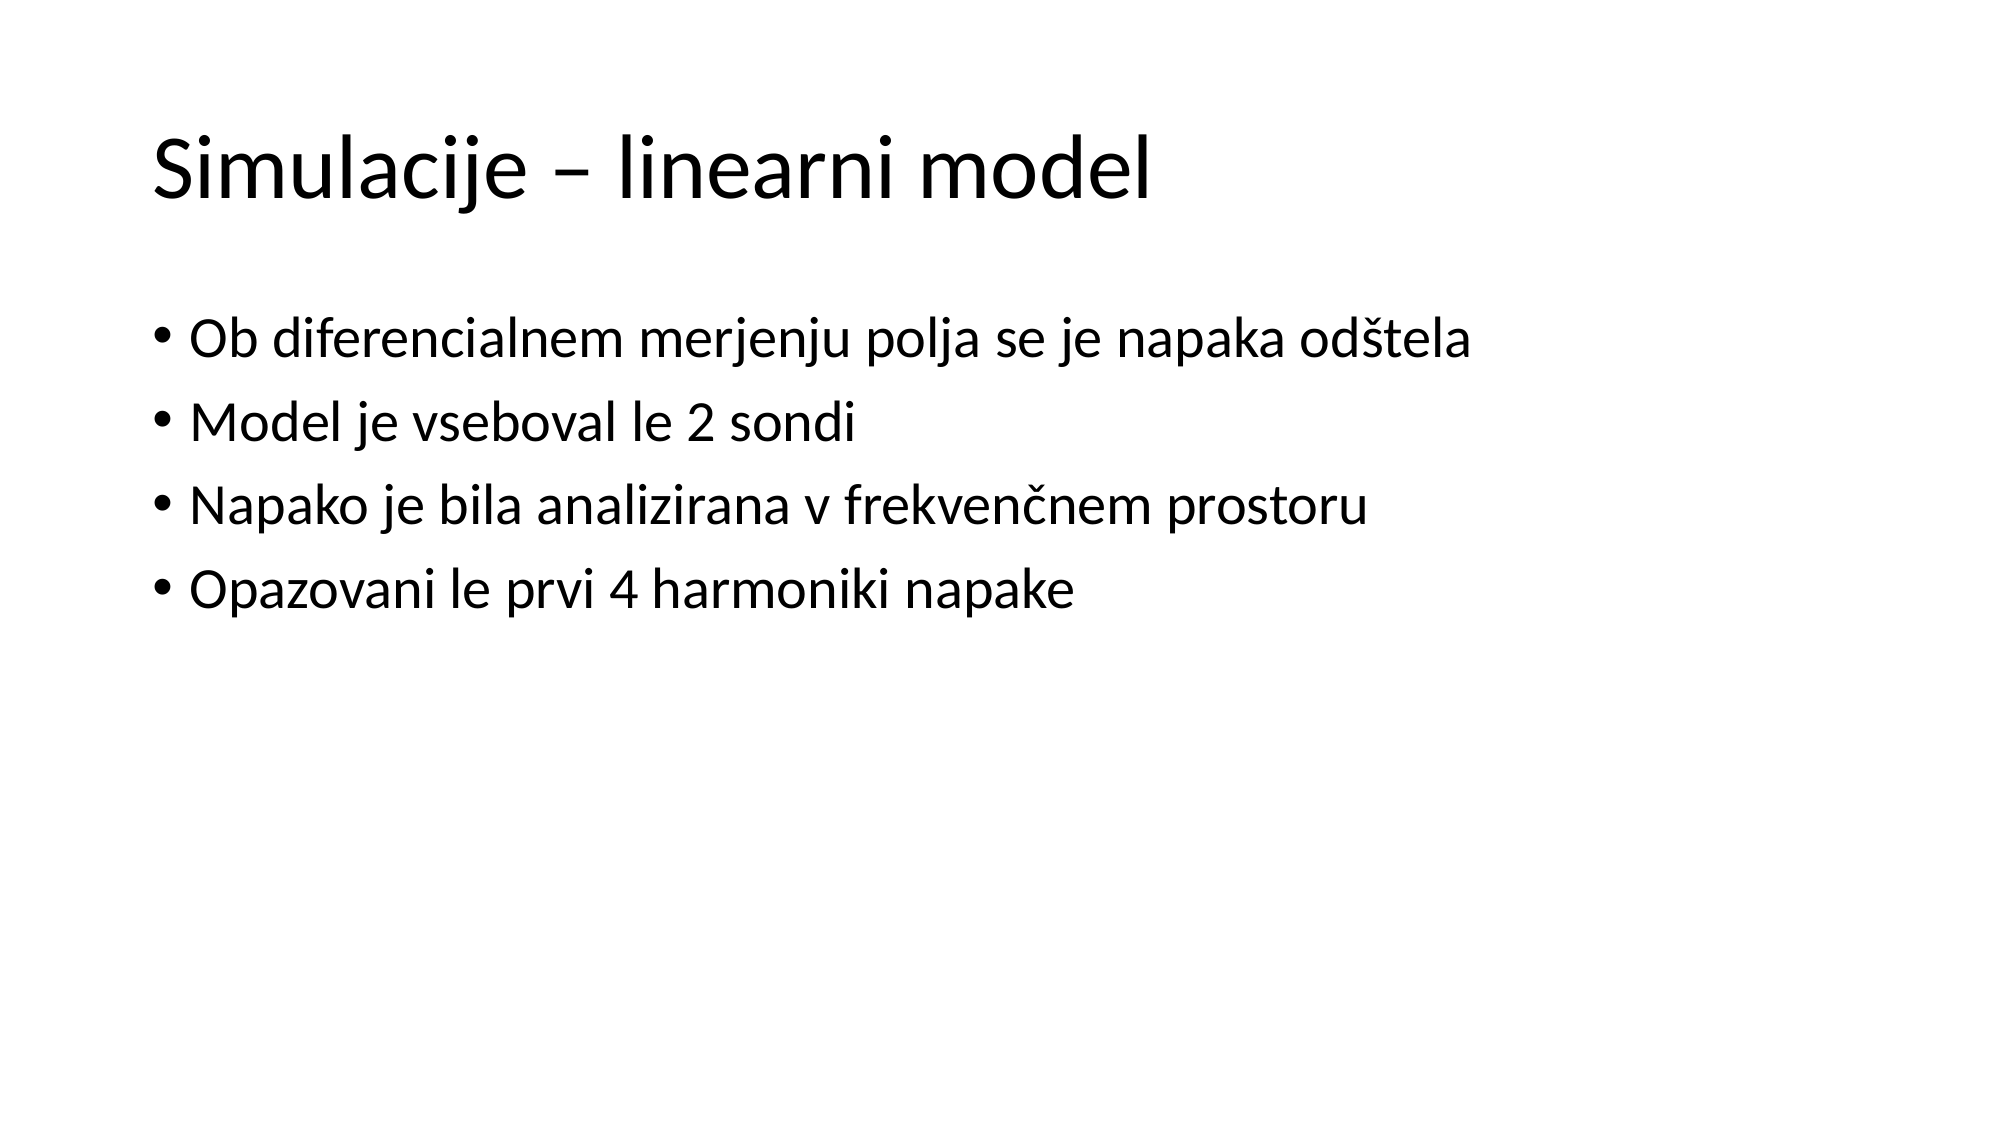

# Simulacije – linearni model
Ob diferencialnem merjenju polja se je napaka odštela
Model je vseboval le 2 sondi
Napako je bila analizirana v frekvenčnem prostoru
Opazovani le prvi 4 harmoniki napake